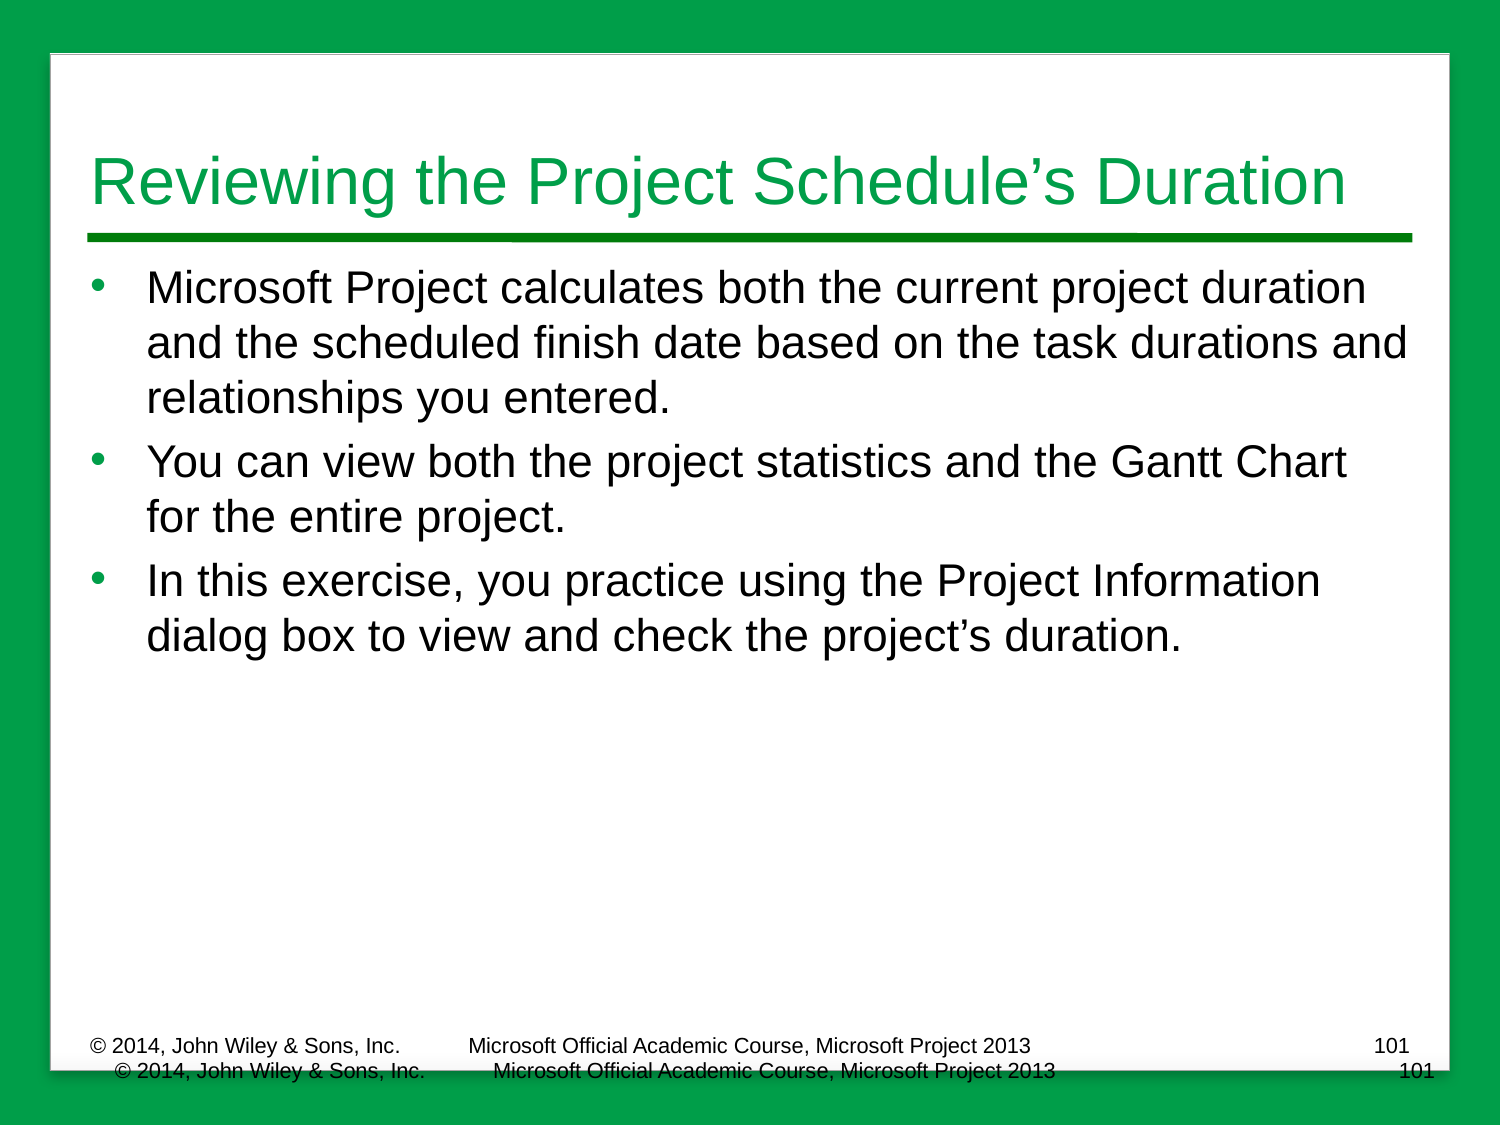

# Reviewing the Project Schedule’s Duration
Microsoft Project calculates both the current project duration and the scheduled finish date based on the task durations and relationships you entered.
You can view both the project statistics and the Gantt Chart for the entire project.
In this exercise, you practice using the Project Information dialog box to view and check the project’s duration.
© 2014, John Wiley & Sons, Inc.
Microsoft Official Academic Course, Microsoft Project 2013
101
© 2014, John Wiley & Sons, Inc.
Microsoft Official Academic Course, Microsoft Project 2013
101